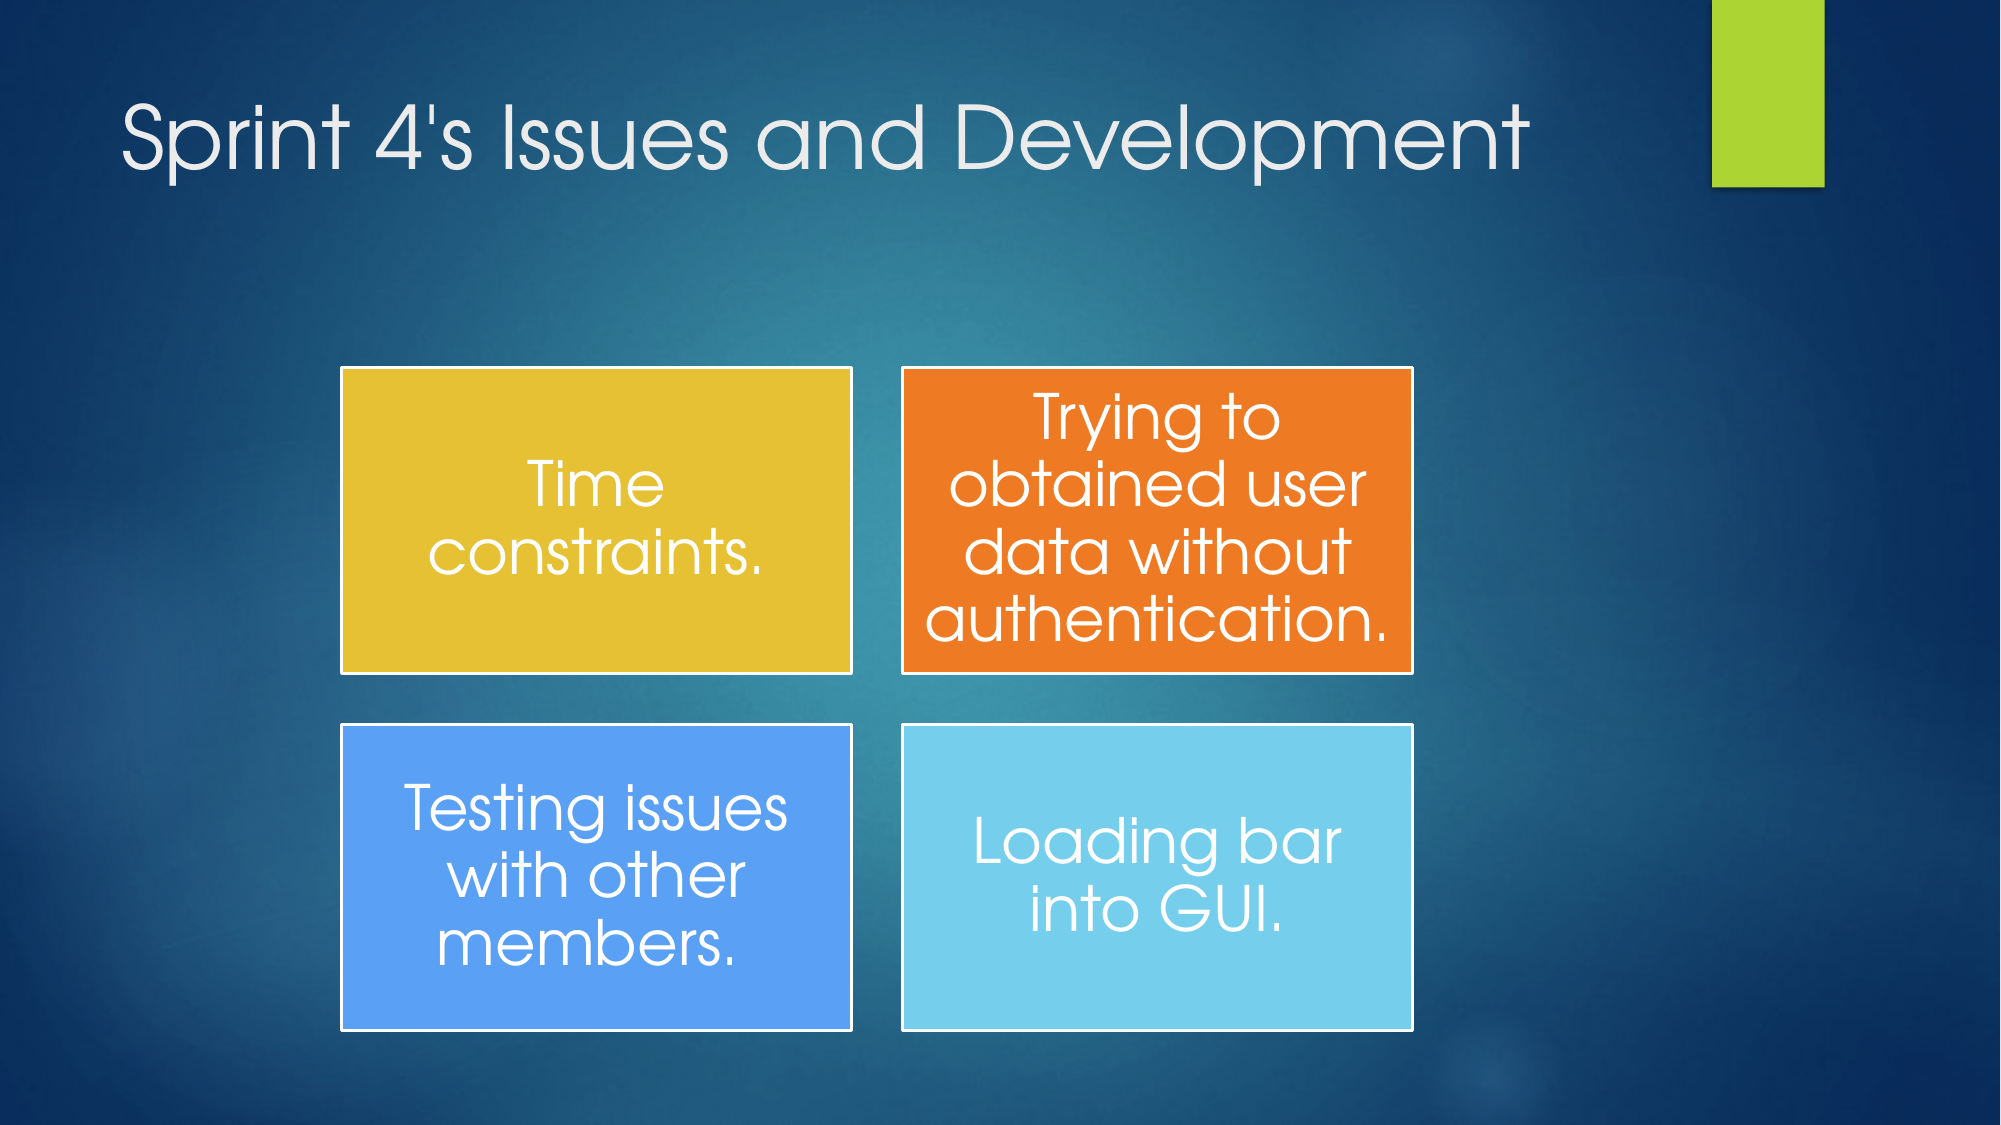

# Sprint 4's Issues and Development
Time constraints.
Trying to obtained user data without authentication.
Testing issues with other members.
Loading bar into GUI.